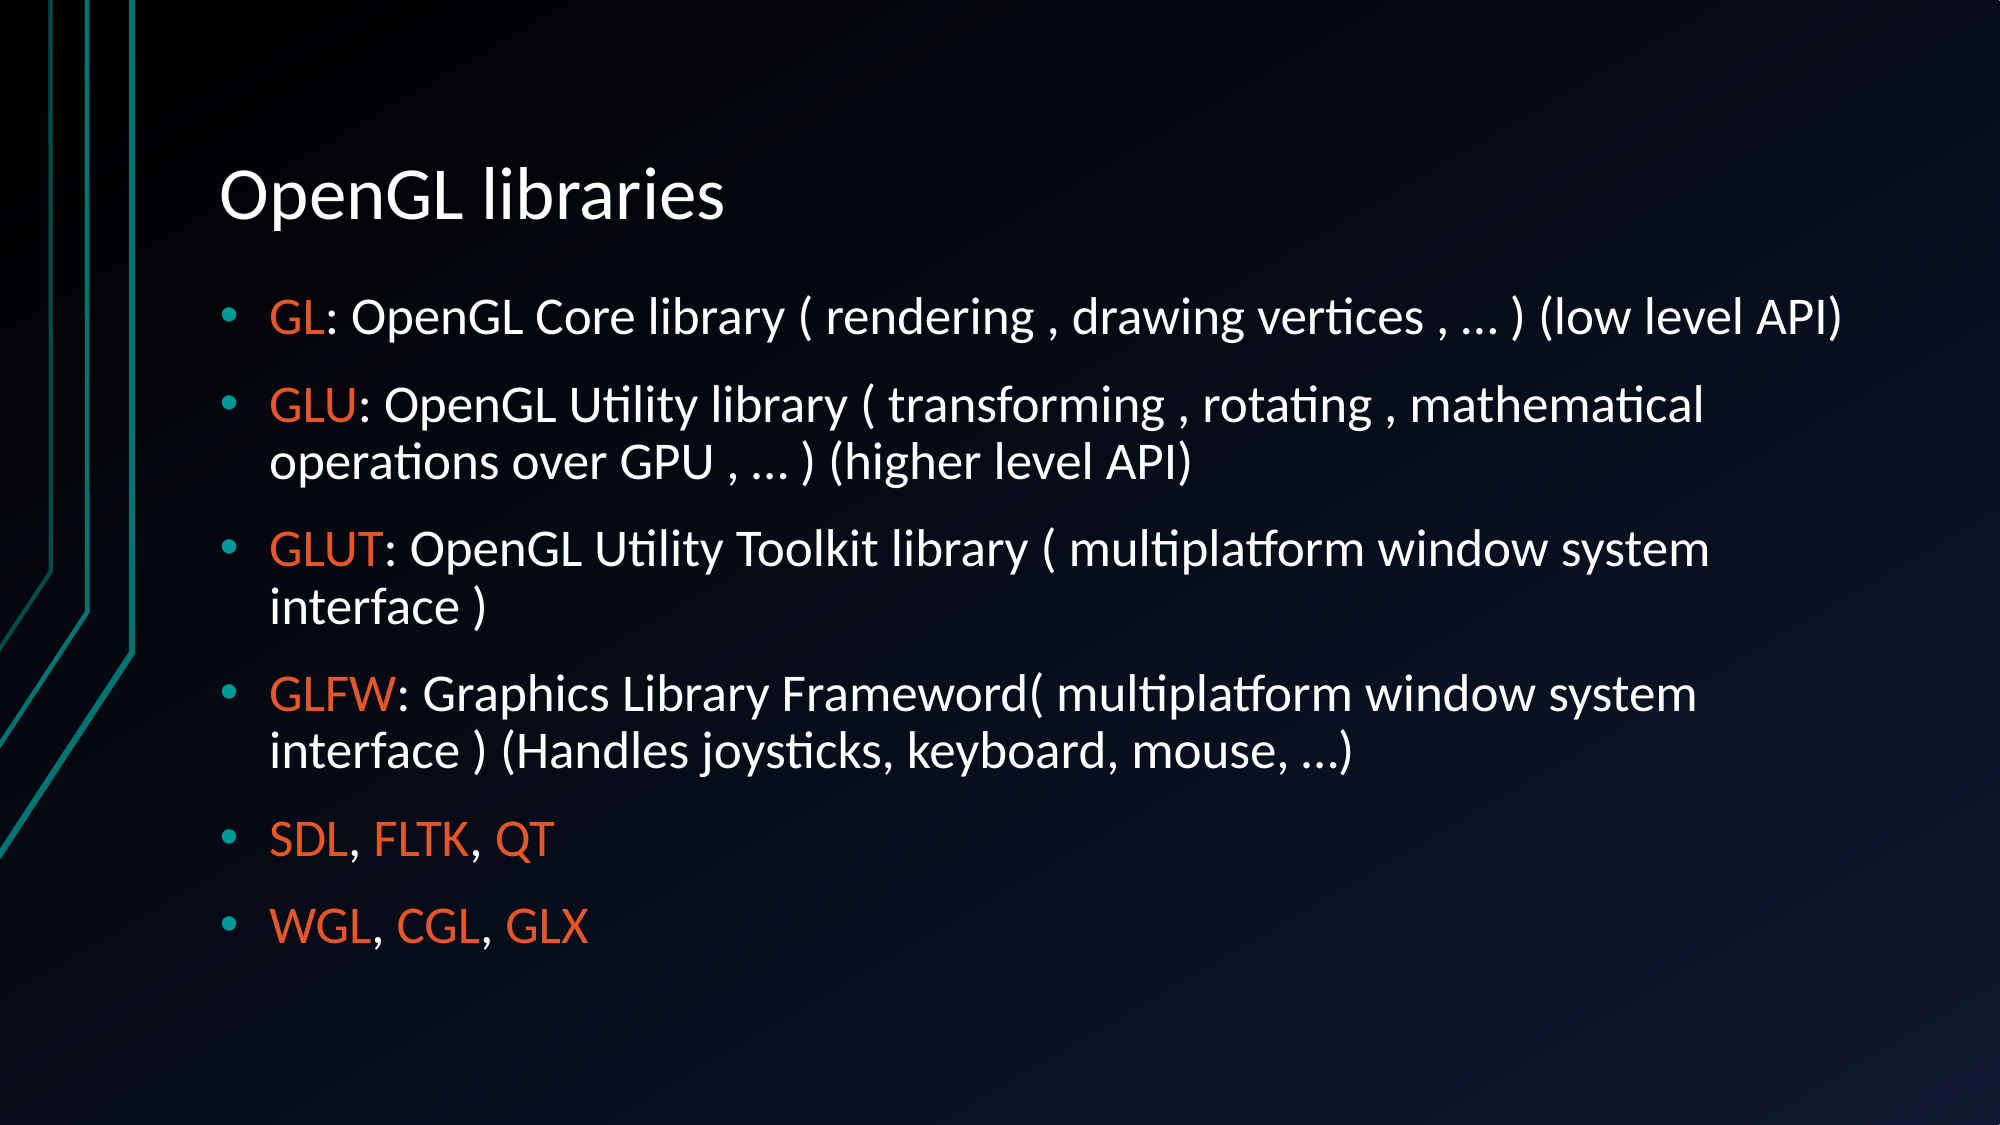

# OpenGL libraries
GL: OpenGL Core library ( rendering , drawing vertices , … ) (low level API)
GLU: OpenGL Utility library ( transforming , rotating , mathematical operations over GPU , … ) (higher level API)
GLUT: OpenGL Utility Toolkit library ( multiplatform window system interface )
GLFW: Graphics Library Frameword( multiplatform window system interface ) (Handles joysticks, keyboard, mouse, …)
SDL, FLTK, QT
WGL, CGL, GLX